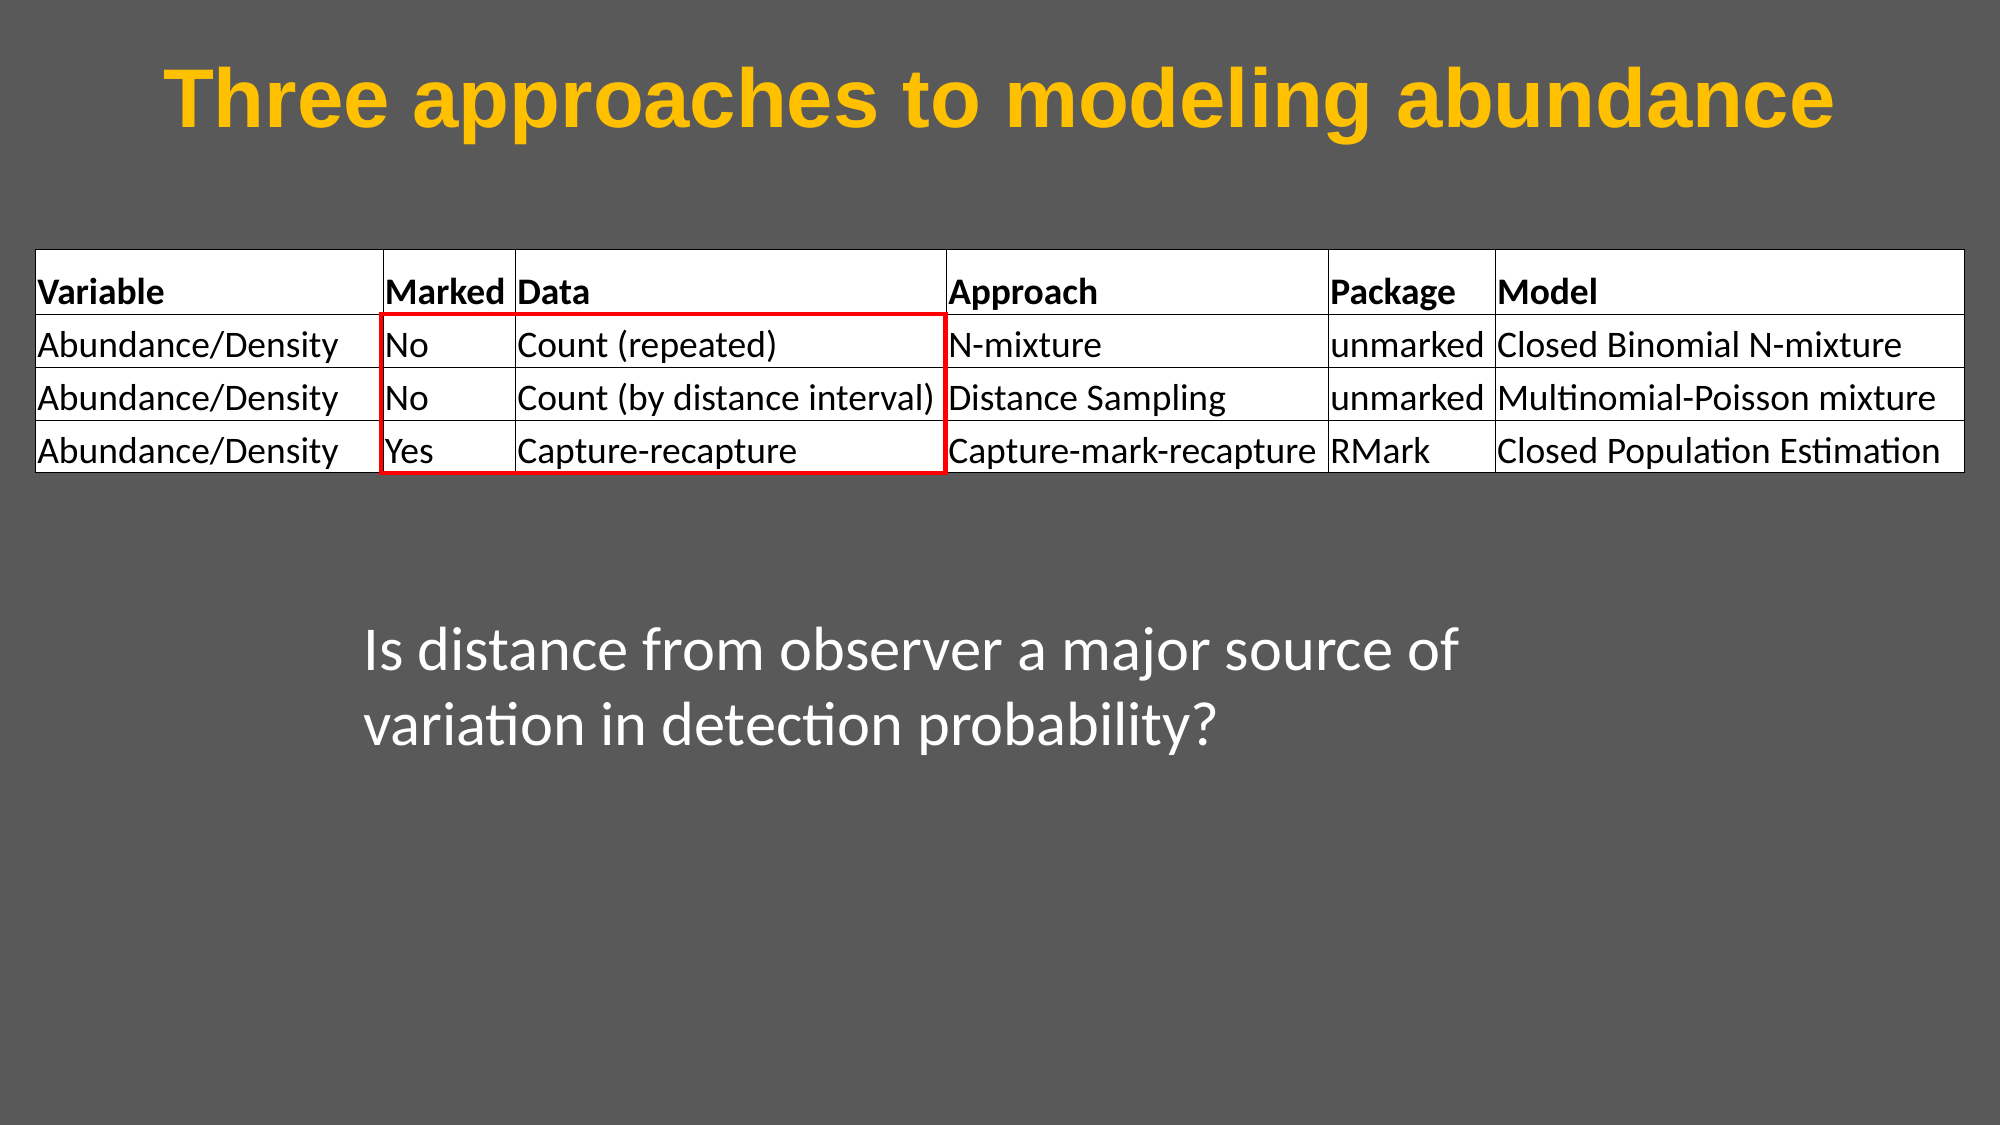

Three approaches to modeling abundance
| Variable | Marked | Data | Approach | Package | Model |
| --- | --- | --- | --- | --- | --- |
| Abundance/Density | No | Count (repeated) | N-mixture | unmarked | Closed Binomial N-mixture |
| Abundance/Density | No | Count (by distance interval) | Distance Sampling | unmarked | Multinomial-Poisson mixture |
| Abundance/Density | Yes | Capture-recapture | Capture-mark-recapture | RMark | Closed Population Estimation |

Is distance from observer a major source of variation in detection probability?